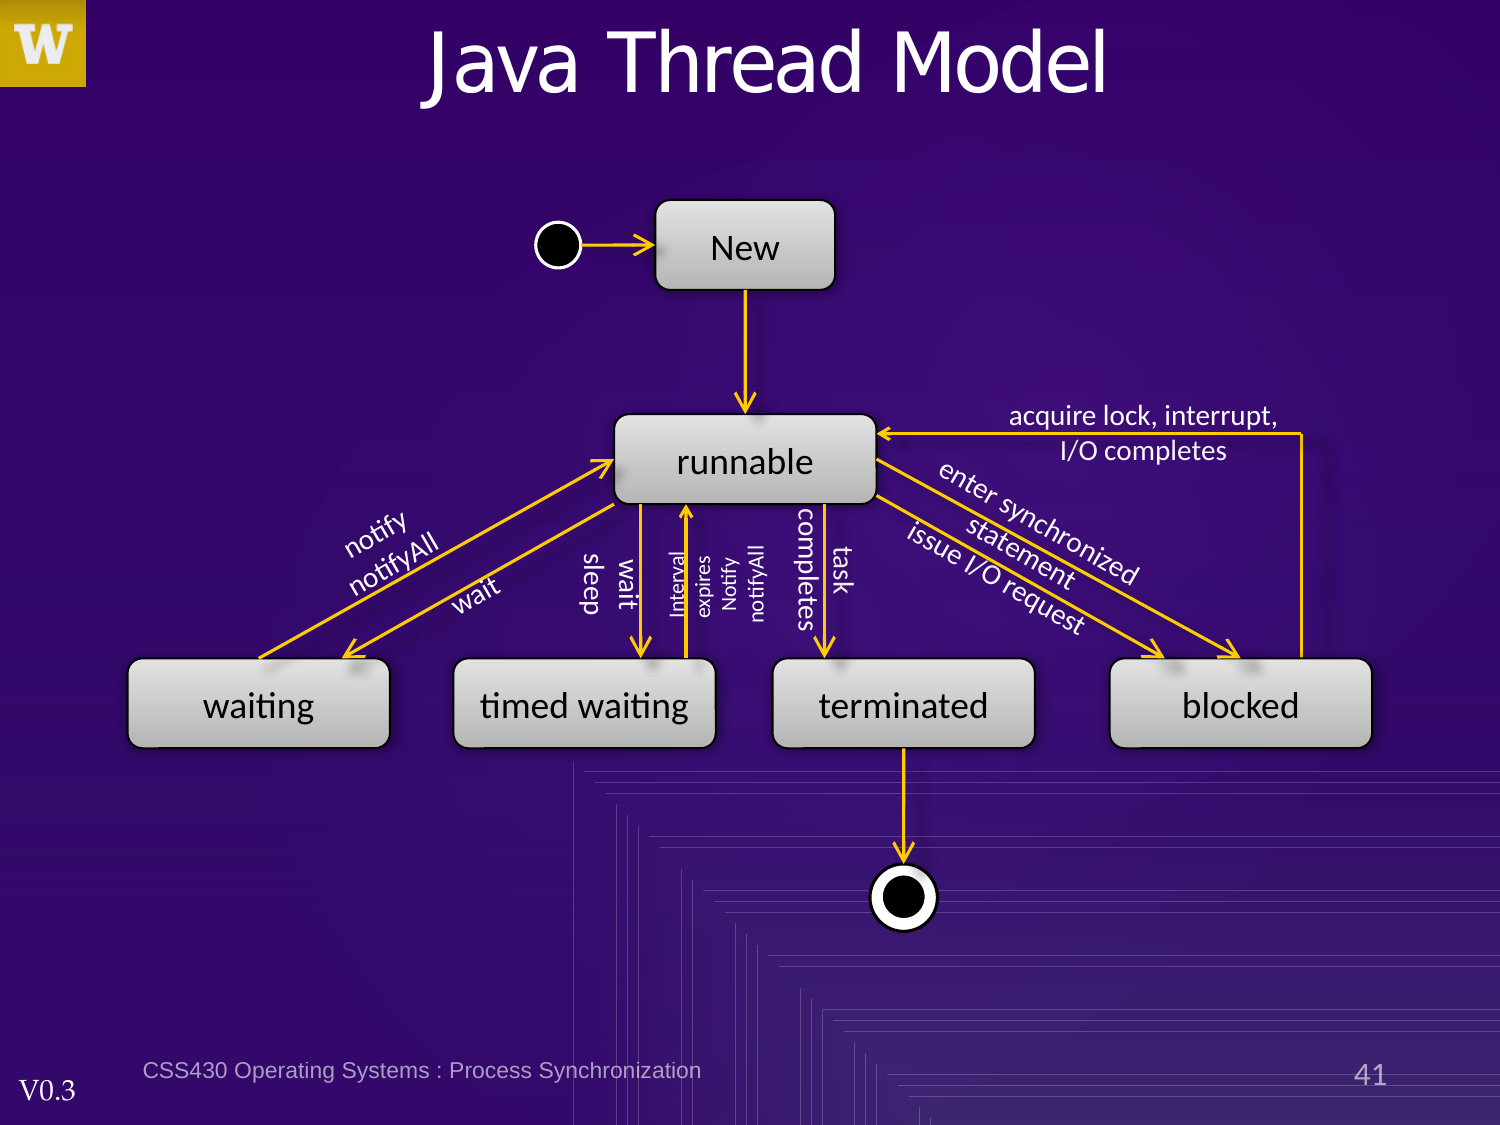

# Java Thread Model
New

acquire lock, interrupt,
I/O completes
runnable
enter synchronized
statement
notify
notifyAll
Interval expires
Notify
notifyAll
task completes
wait
sleep
issue I/O request
wait
waiting
timed waiting
terminated
blocked

CSS430 Operating Systems : Process Synchronization
41